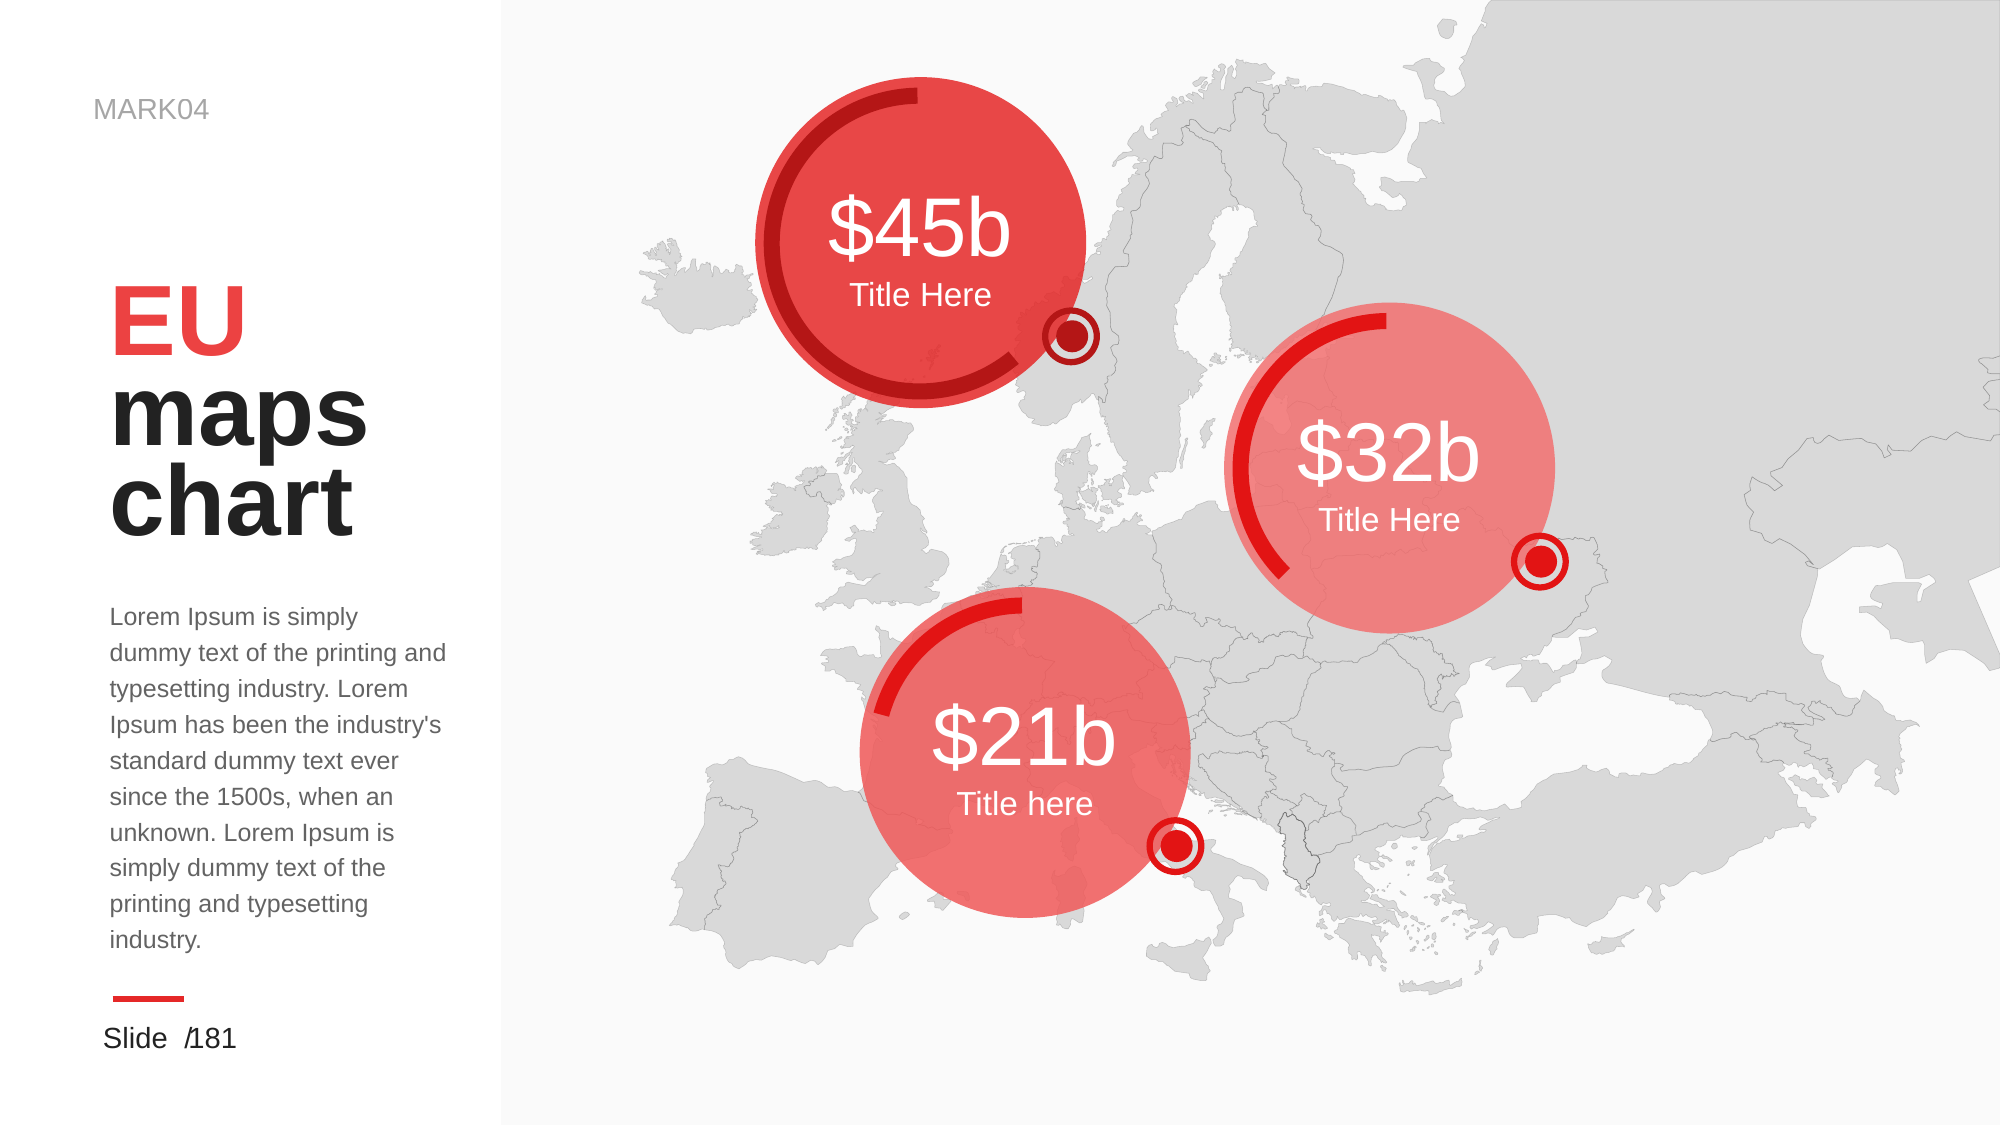

$45b
Title Here

# EU maps chart
$32b
Title Here

$21b
Title here

Lorem Ipsum is simply dummy text of the printing and typesetting industry. Lorem Ipsum has been the industry's standard dummy text ever since the 1500s, when an unknown. Lorem Ipsum is simply dummy text of the printing and typesetting industry.